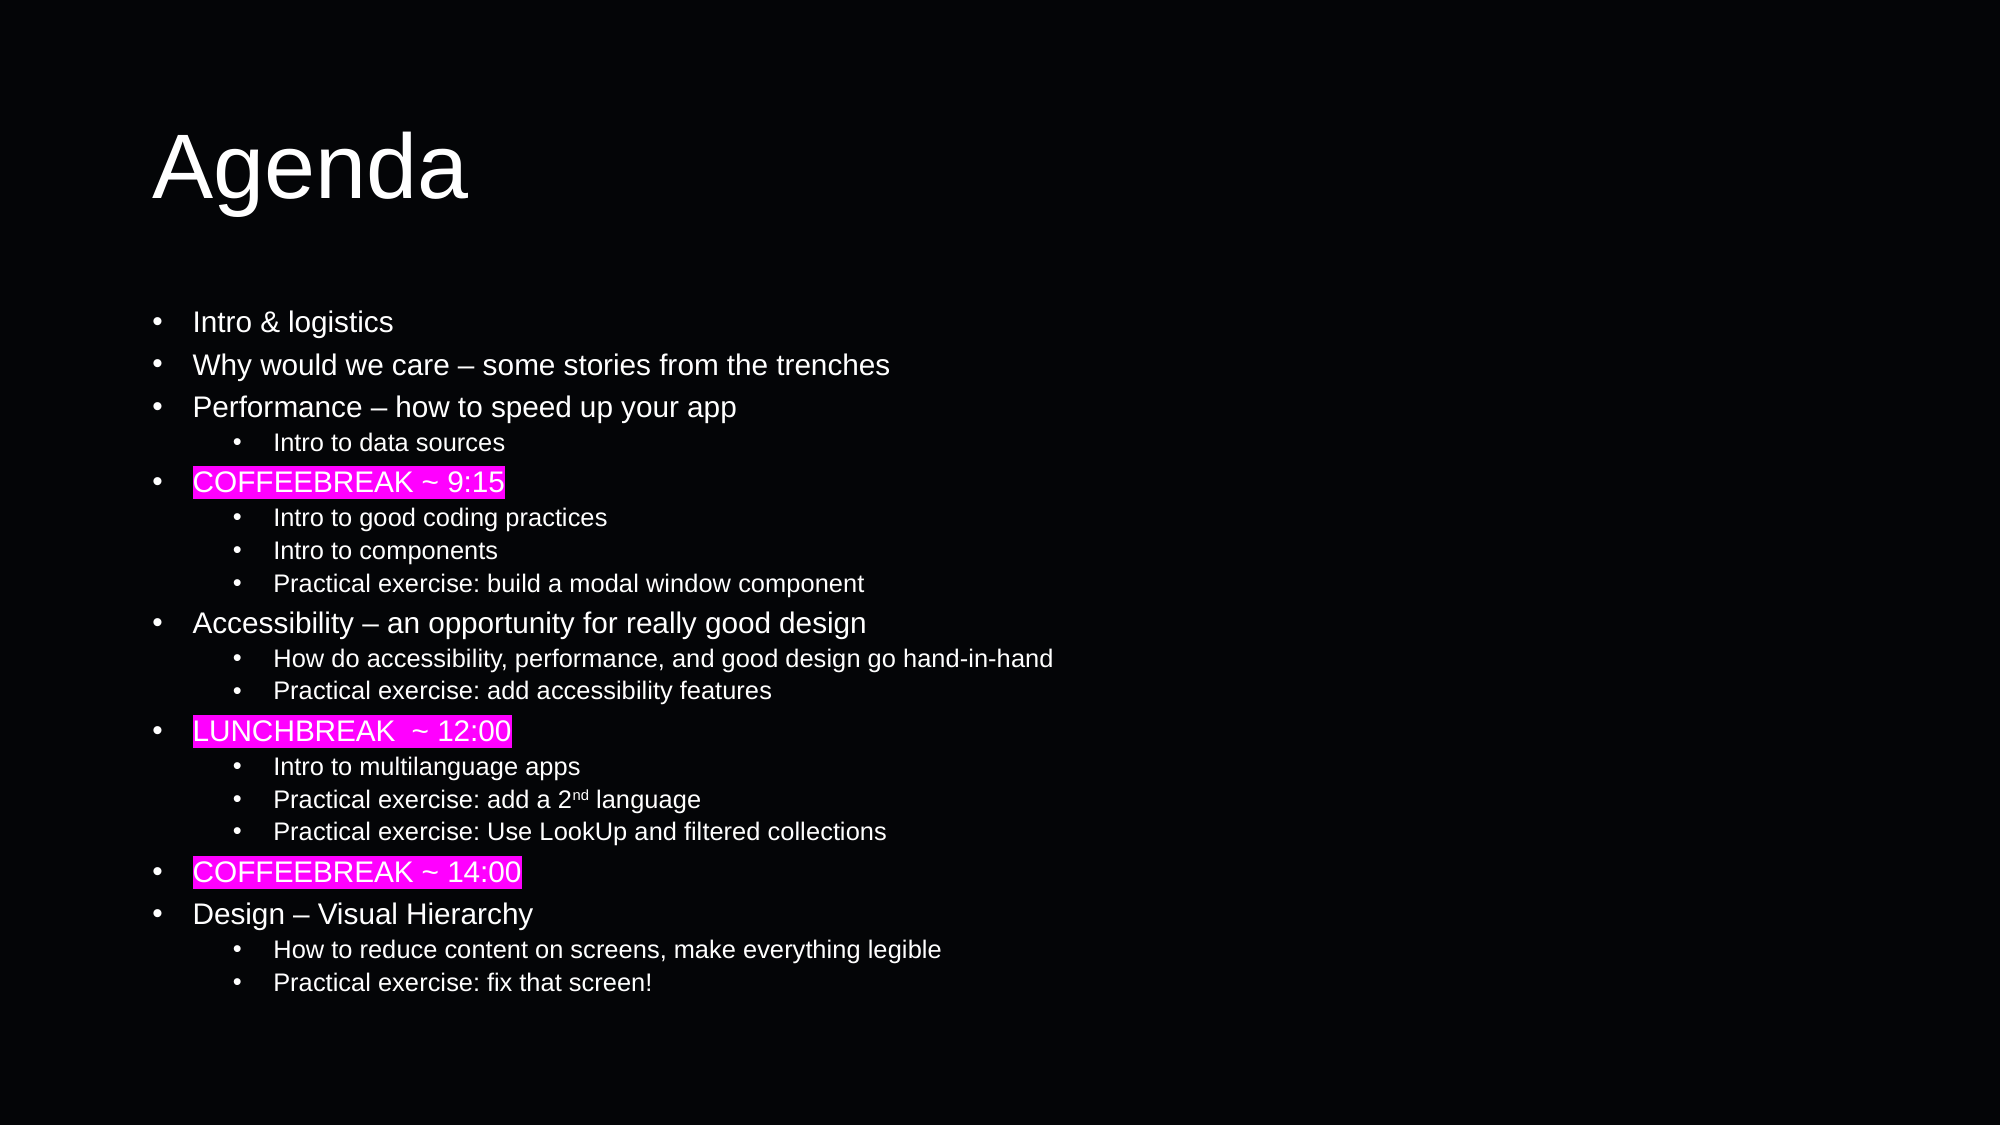

# Agenda
Intro & logistics
Why would we care – some stories from the trenches
Performance – how to speed up your app
Intro to data sources
COFFEEBREAK ~ 9:15
Intro to good coding practices
Intro to components
Practical exercise: build a modal window component
Accessibility – an opportunity for really good design
How do accessibility, performance, and good design go hand-in-hand
Practical exercise: add accessibility features
LUNCHBREAK  ~ 12:00
Intro to multilanguage apps
Practical exercise: add a 2nd language
Practical exercise: Use LookUp and filtered collections
COFFEEBREAK ~ 14:00
Design – Visual Hierarchy
How to reduce content on screens, make everything legible
Practical exercise: fix that screen!